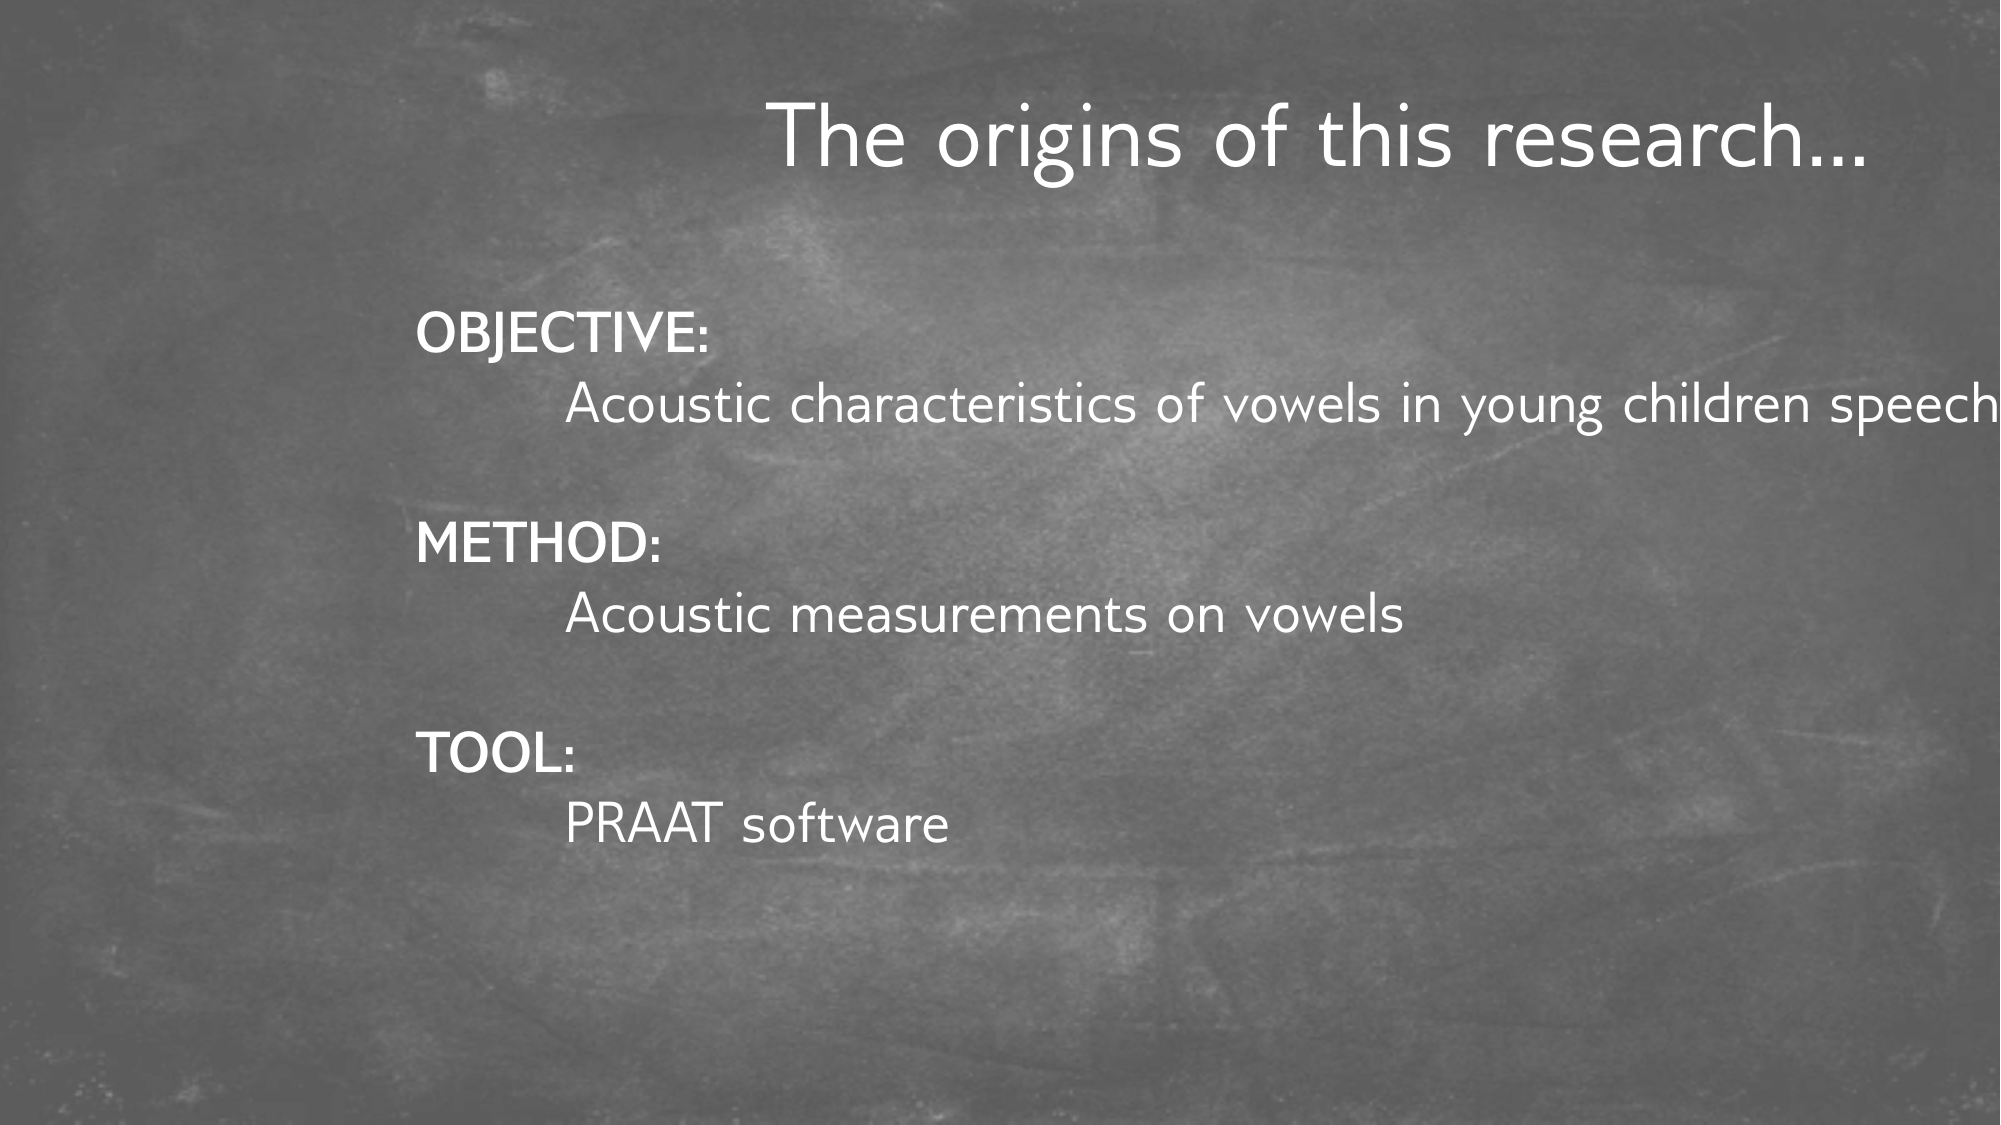

The origins of this research…
OBJECTIVE:
	Acoustic characteristics of vowels in young children speech

METHOD:
	Acoustic measurements on vowels

TOOL:
	PRAAT software